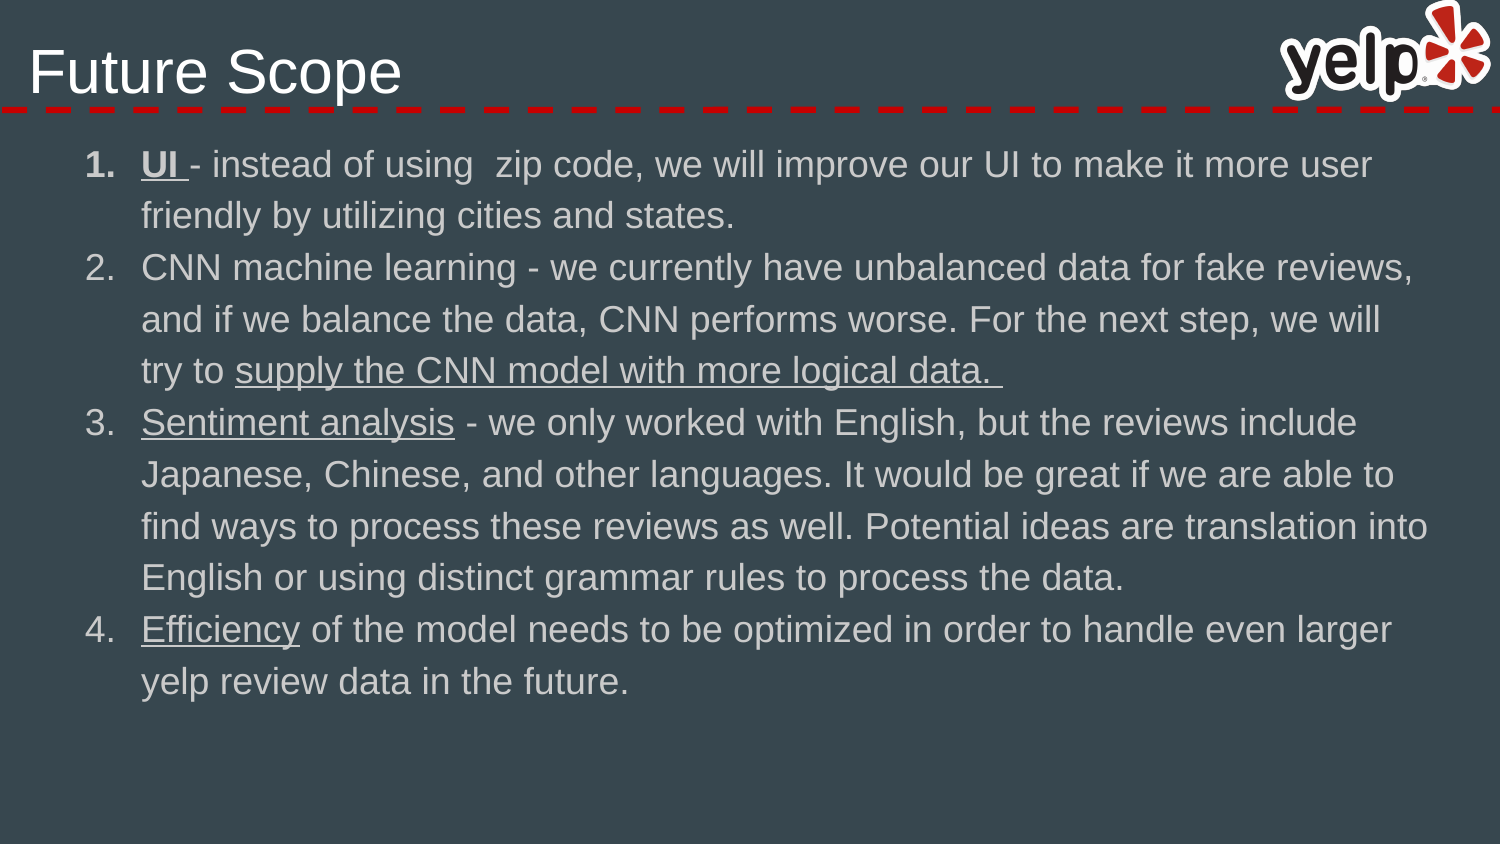

# Future Scope
UI - instead of using  zip code, we will improve our UI to make it more user friendly by utilizing cities and states.
CNN machine learning - we currently have unbalanced data for fake reviews, and if we balance the data, CNN performs worse. For the next step, we will try to supply the CNN model with more logical data.
Sentiment analysis - we only worked with English, but the reviews include Japanese, Chinese, and other languages. It would be great if we are able to find ways to process these reviews as well. Potential ideas are translation into English or using distinct grammar rules to process the data.
Efficiency of the model needs to be optimized in order to handle even larger yelp review data in the future.